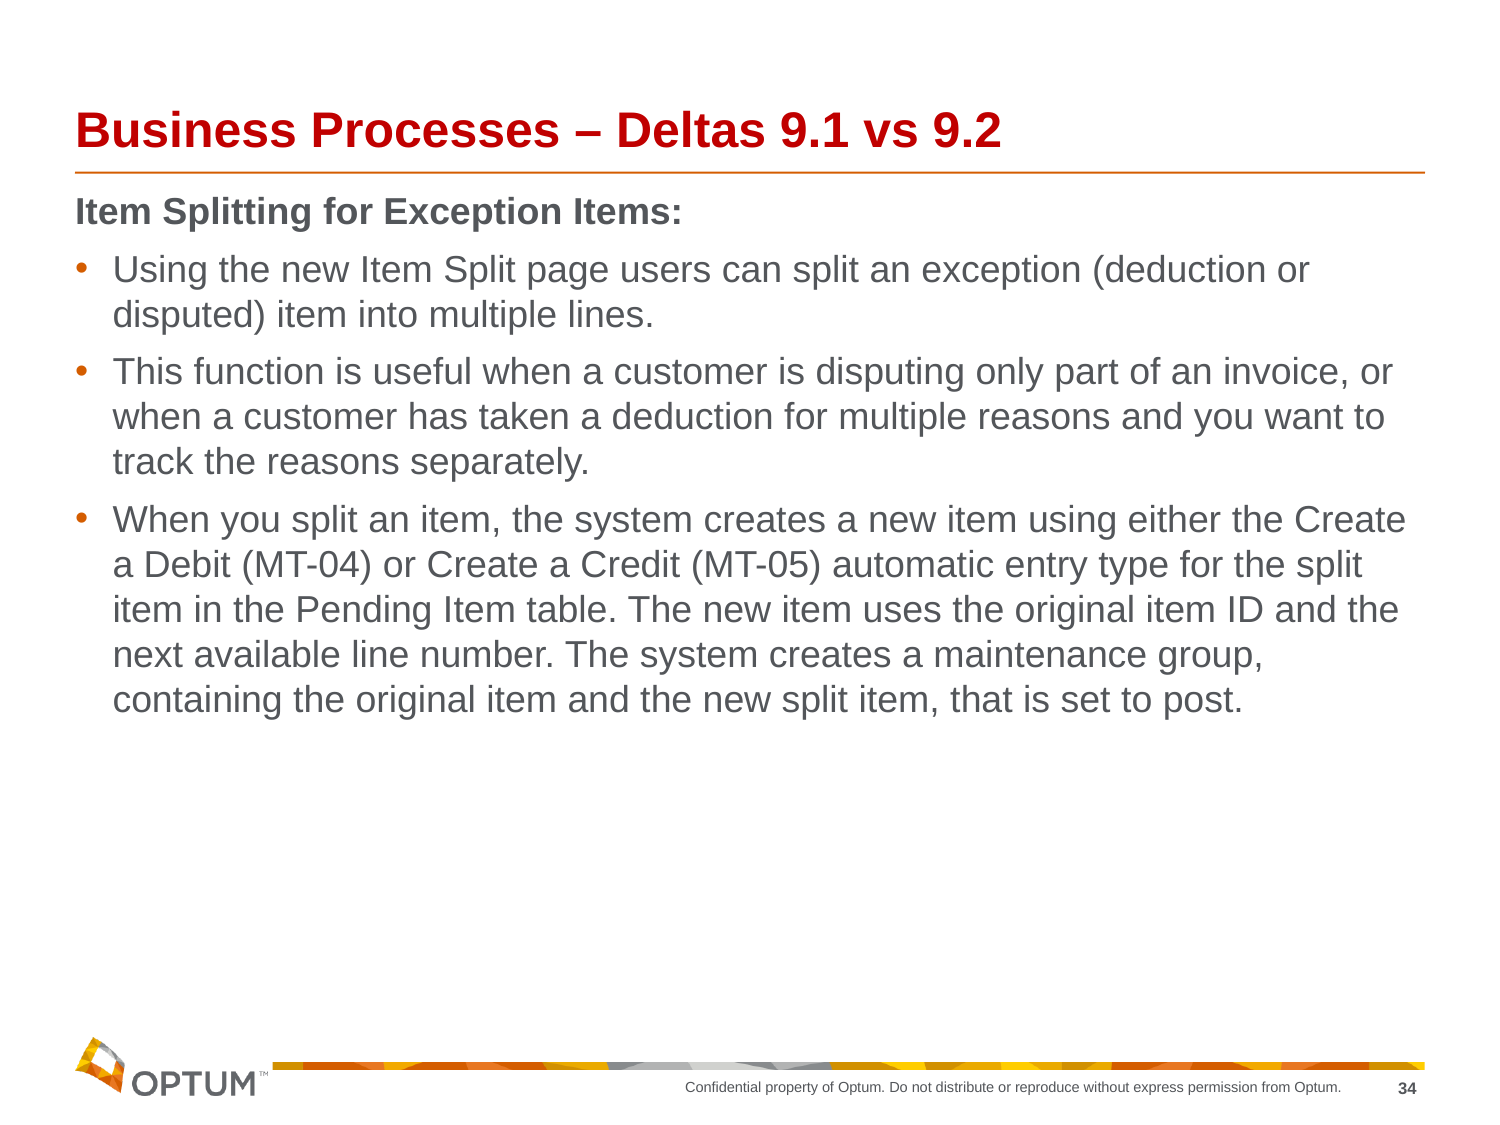

# Business Processes – Deltas 9.1 vs 9.2
Item Splitting for Exception Items:
Using the new Item Split page users can split an exception (deduction or disputed) item into multiple lines.
This function is useful when a customer is disputing only part of an invoice, or when a customer has taken a deduction for multiple reasons and you want to track the reasons separately.
When you split an item, the system creates a new item using either the Create a Debit (MT-04) or Create a Credit (MT-05) automatic entry type for the split item in the Pending Item table. The new item uses the original item ID and the next available line number. The system creates a maintenance group, containing the original item and the new split item, that is set to post.